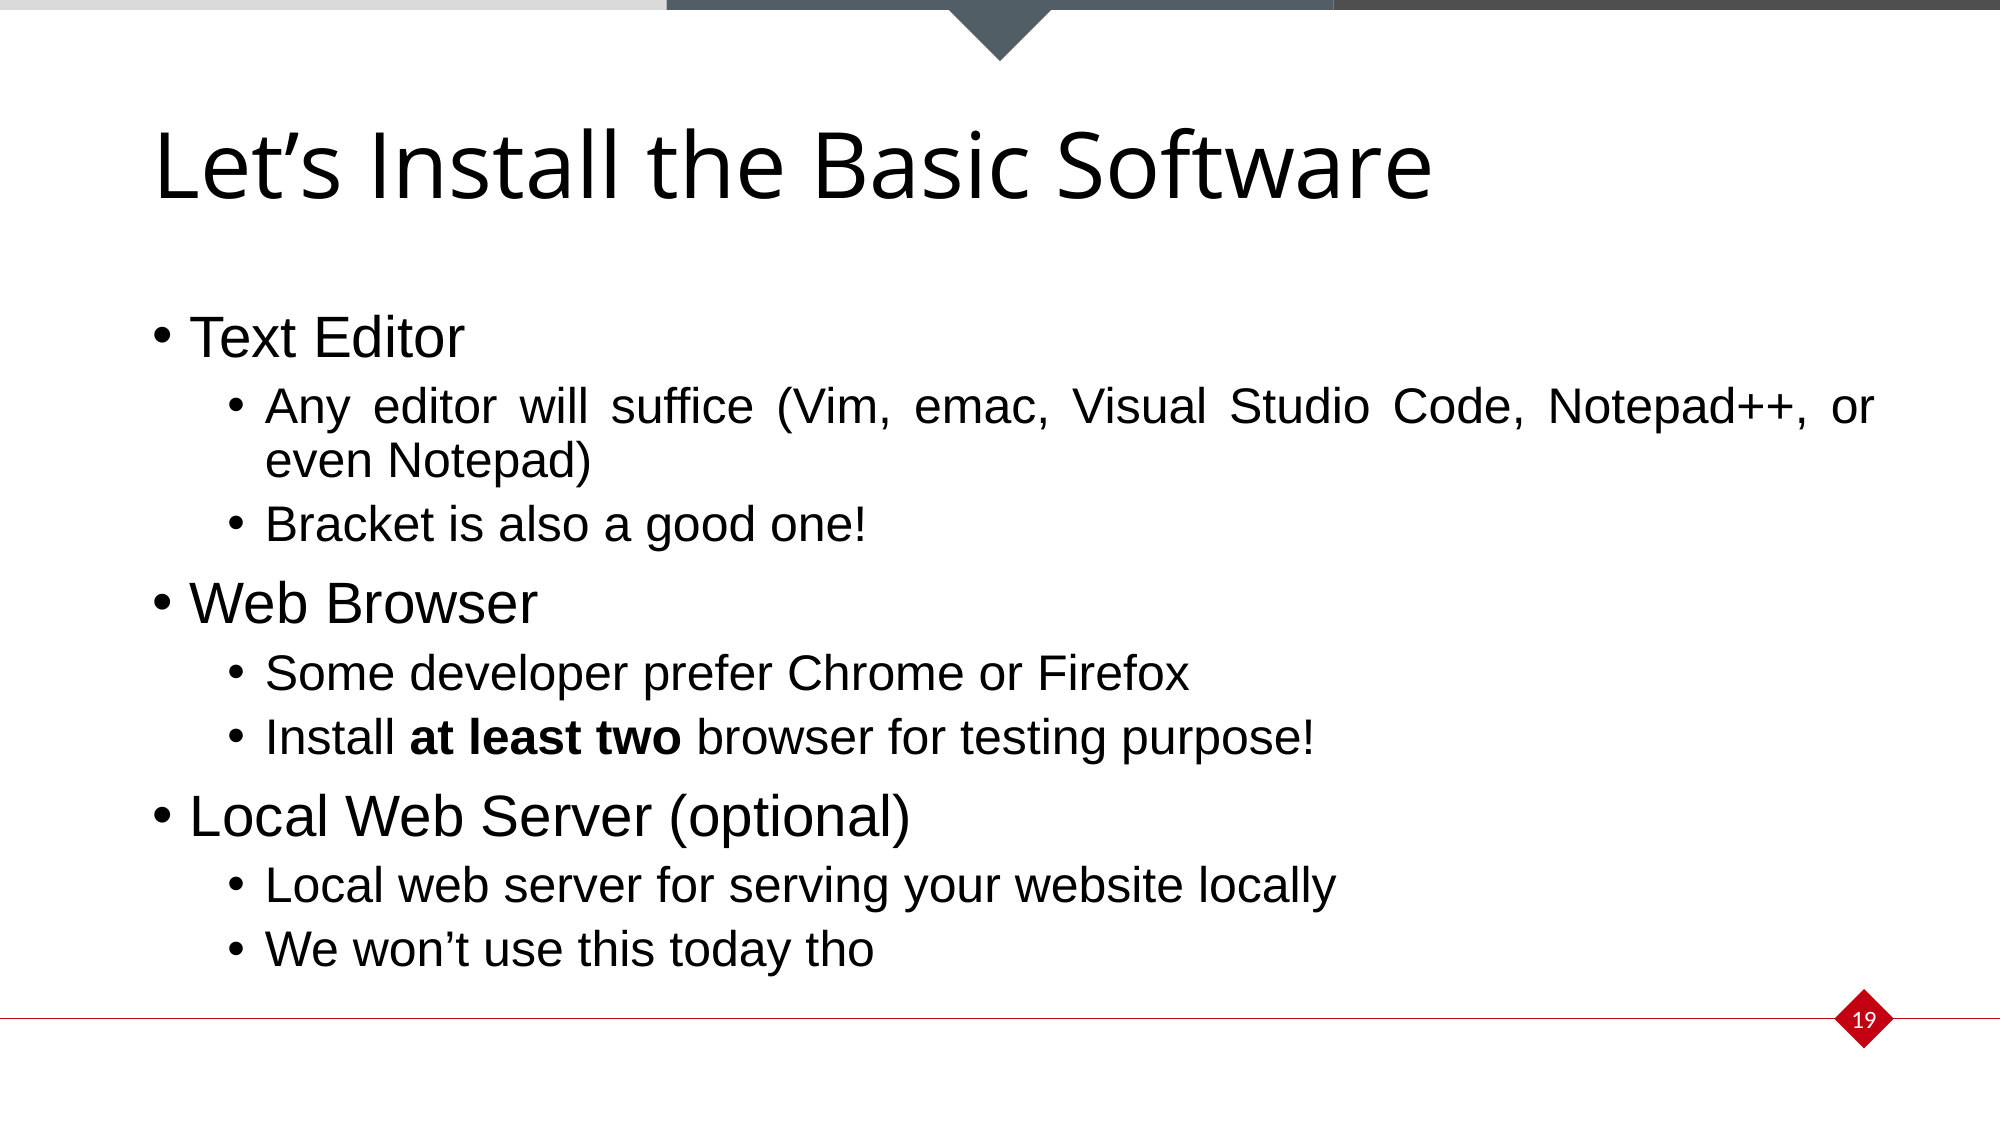

# Let’s Install the Basic Software
Text Editor
Any editor will suffice (Vim, emac, Visual Studio Code, Notepad++, or even Notepad)
Bracket is also a good one!
Web Browser
Some developer prefer Chrome or Firefox
Install at least two browser for testing purpose!
Local Web Server (optional)
Local web server for serving your website locally
We won’t use this today tho